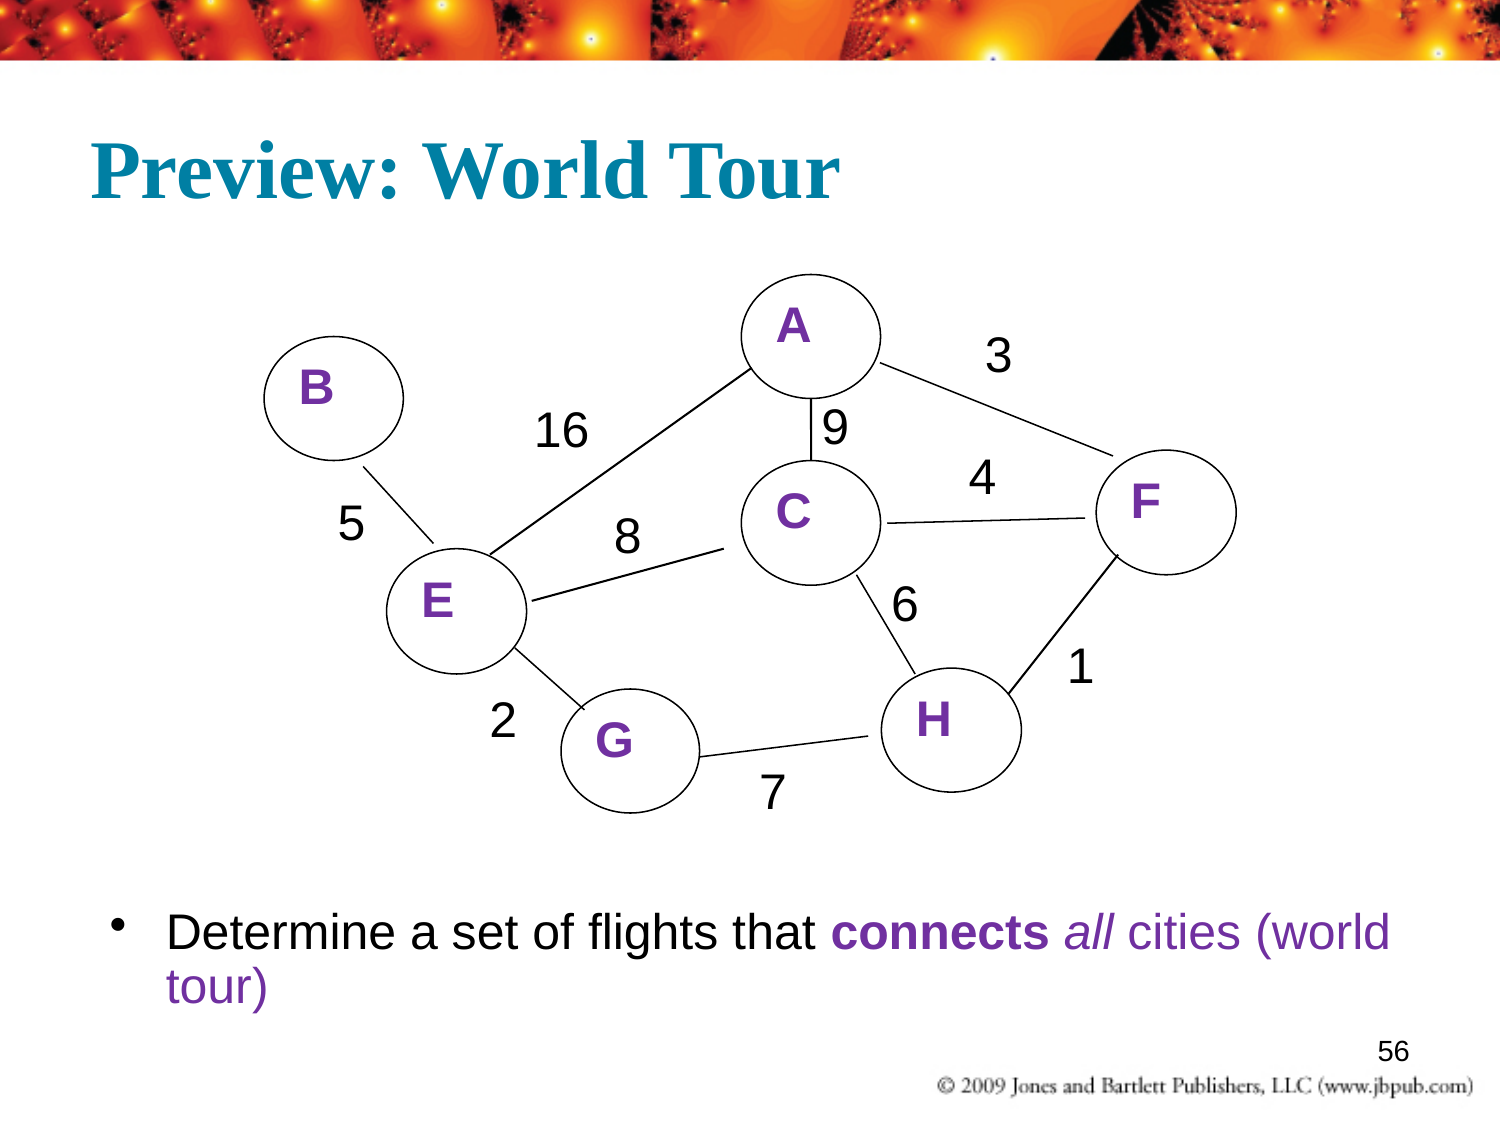

# Preview: World Tour
 A
3
 B

9
16

4
 F
 C

5
8

 E

6

1

 H
2
 G

7
Determine a set of flights that connects all cities (world tour)
56